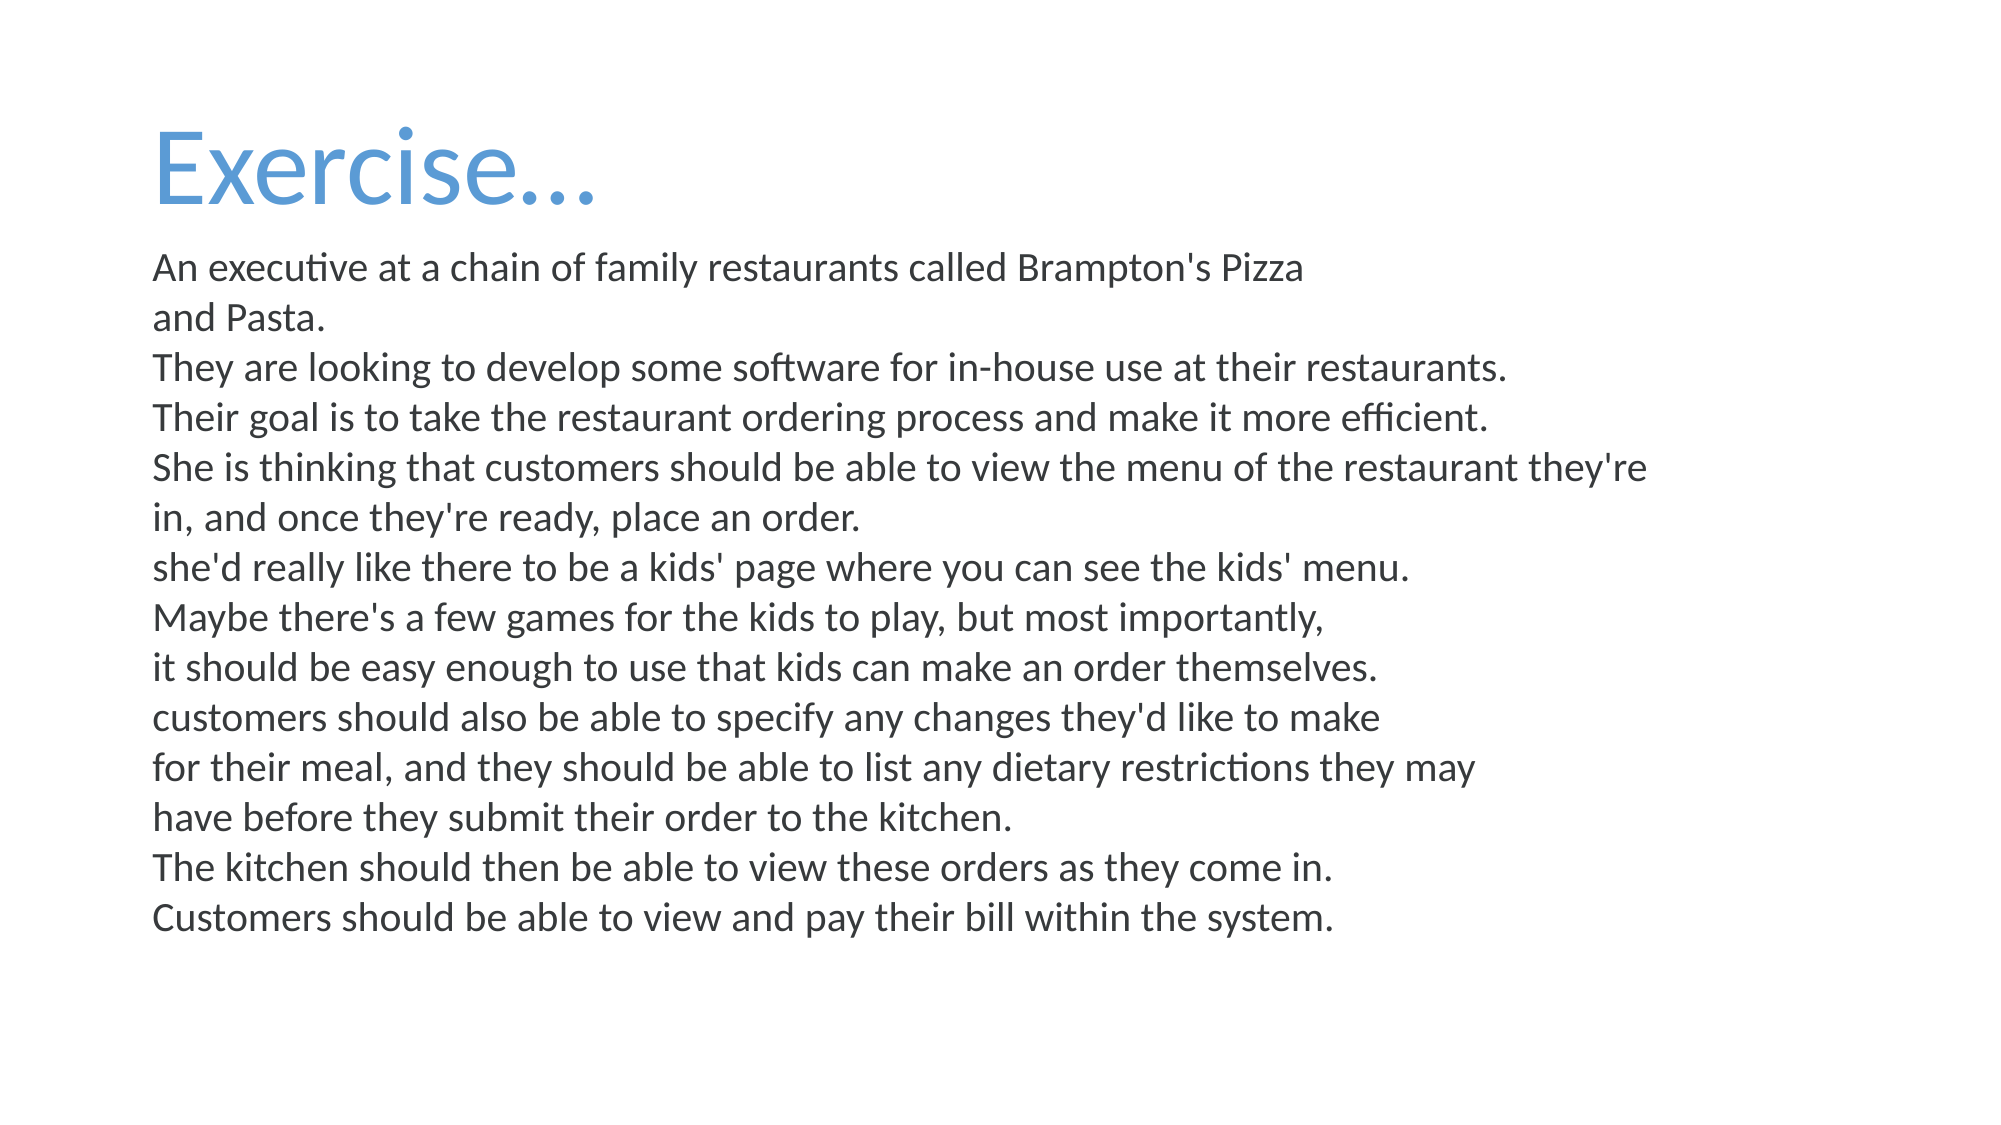

# Exercise…
An executive at a chain of family restaurants called Brampton's Pizza
and Pasta.
They are looking to develop some software for in-house use at their restaurants.
Their goal is to take the restaurant ordering process and make it more efficient.
She is thinking that customers should be able to view the menu of the restaurant they're
in, and once they're ready, place an order.
she'd really like there to be a kids' page where you can see the kids' menu.
Maybe there's a few games for the kids to play, but most importantly,
it should be easy enough to use that kids can make an order themselves.
customers should also be able to specify any changes they'd like to make
for their meal, and they should be able to list any dietary restrictions they may
have before they submit their order to the kitchen.
The kitchen should then be able to view these orders as they come in.
Customers should be able to view and pay their bill within the system.